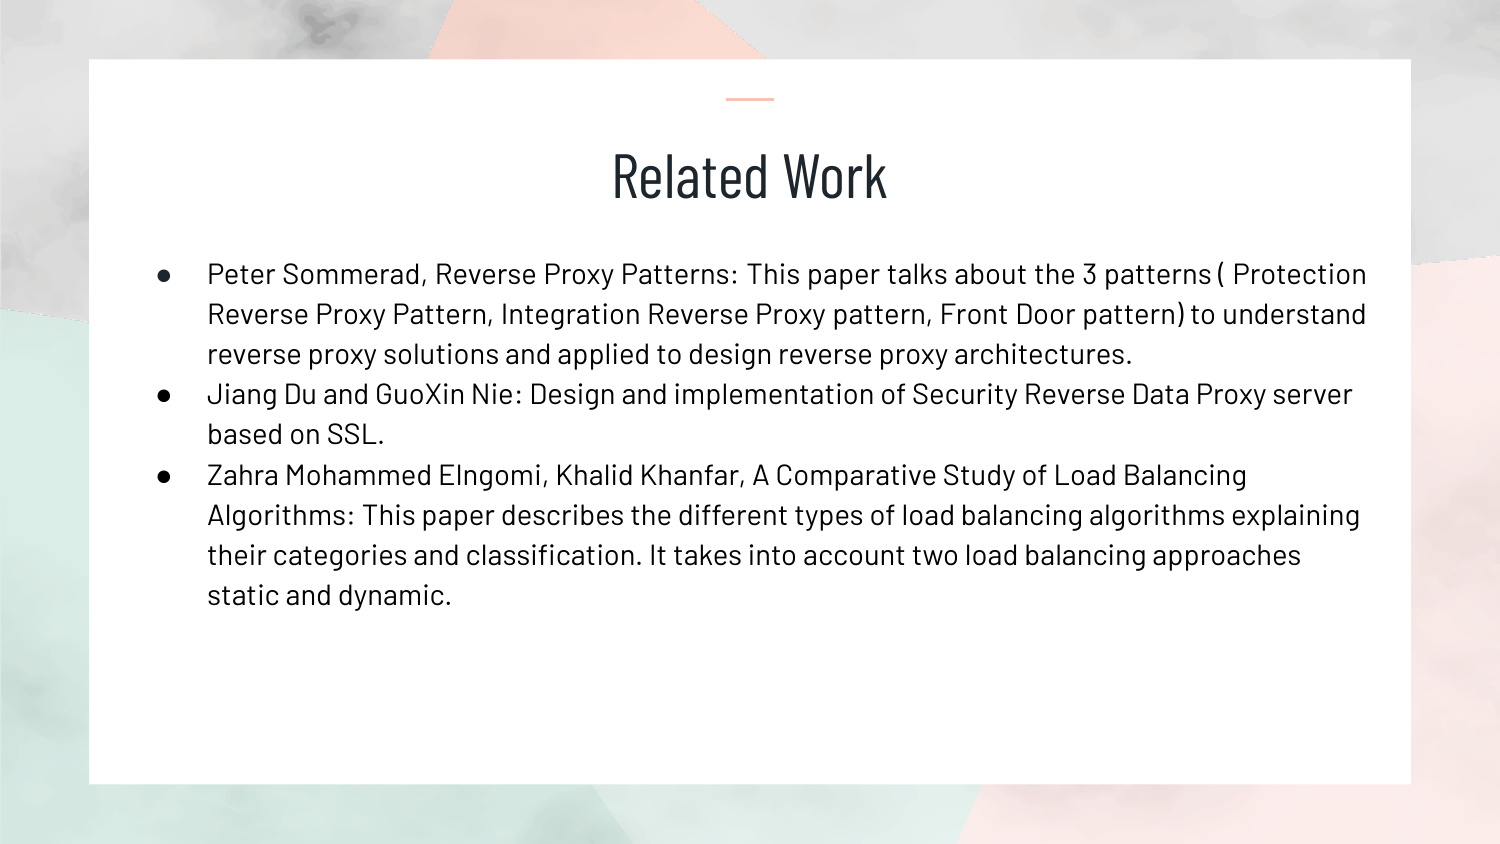

# Related Work
Peter Sommerad, Reverse Proxy Patterns: This paper talks about the 3 patterns ( Protection Reverse Proxy Pattern, Integration Reverse Proxy pattern, Front Door pattern) to understand reverse proxy solutions and applied to design reverse proxy architectures.
Jiang Du and GuoXin Nie: Design and implementation of Security Reverse Data Proxy server based on SSL.
Zahra Mohammed Elngomi, Khalid Khanfar, A Comparative Study of Load Balancing Algorithms: This paper describes the different types of load balancing algorithms explaining their categories and classification. It takes into account two load balancing approaches static and dynamic.